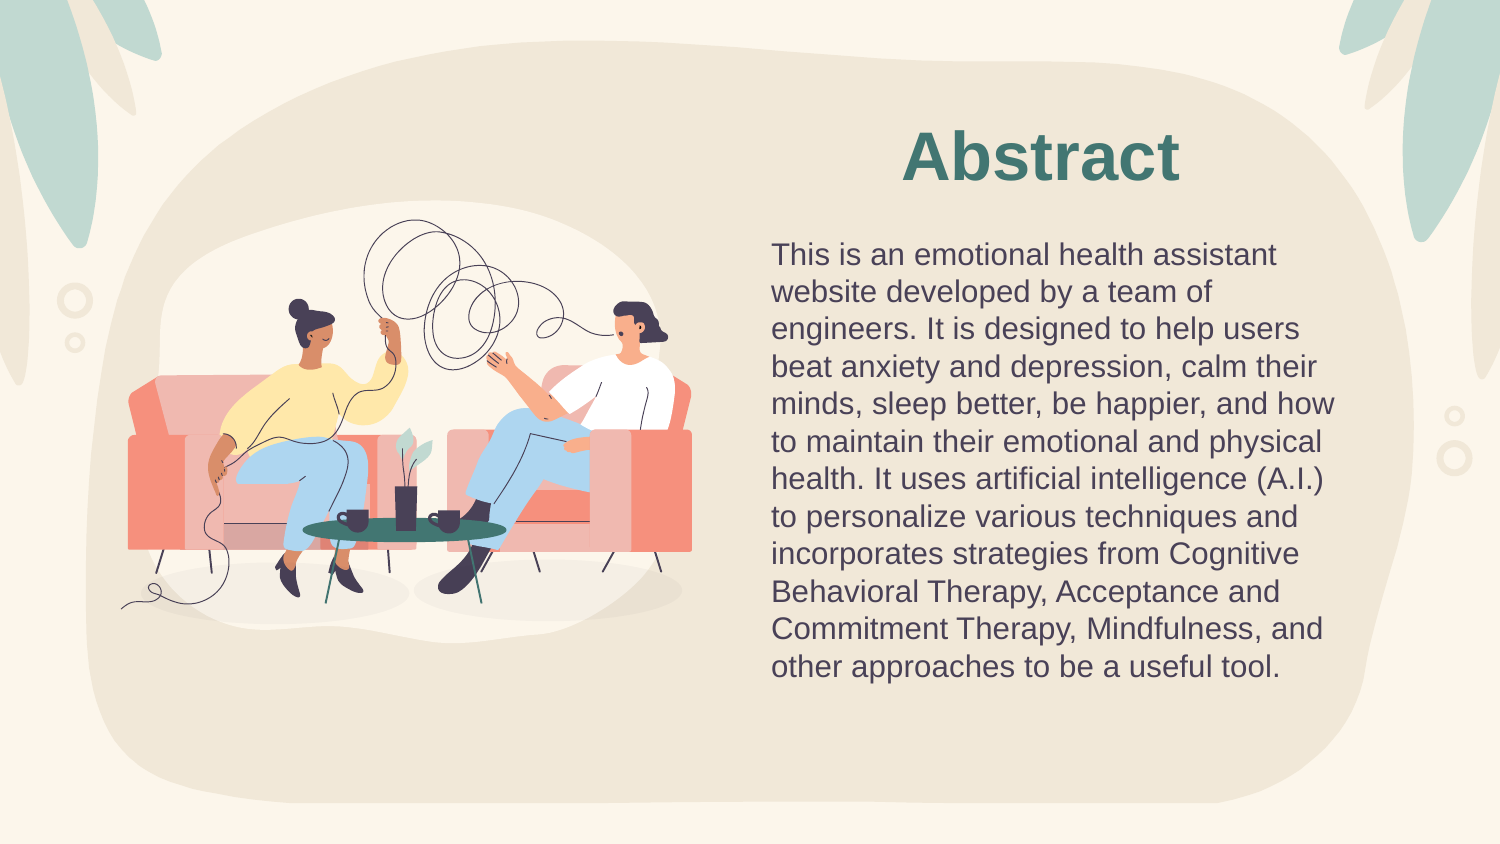

# Abstract
This is an emotional health assistant website developed by a team of engineers. It is designed to help users beat anxiety and depression, calm their minds, sleep better, be happier, and how to maintain their emotional and physical health. It uses artificial intelligence (A.I.) to personalize various techniques and incorporates strategies from Cognitive Behavioral Therapy, Acceptance and Commitment Therapy, Mindfulness, and other approaches to be a useful tool.